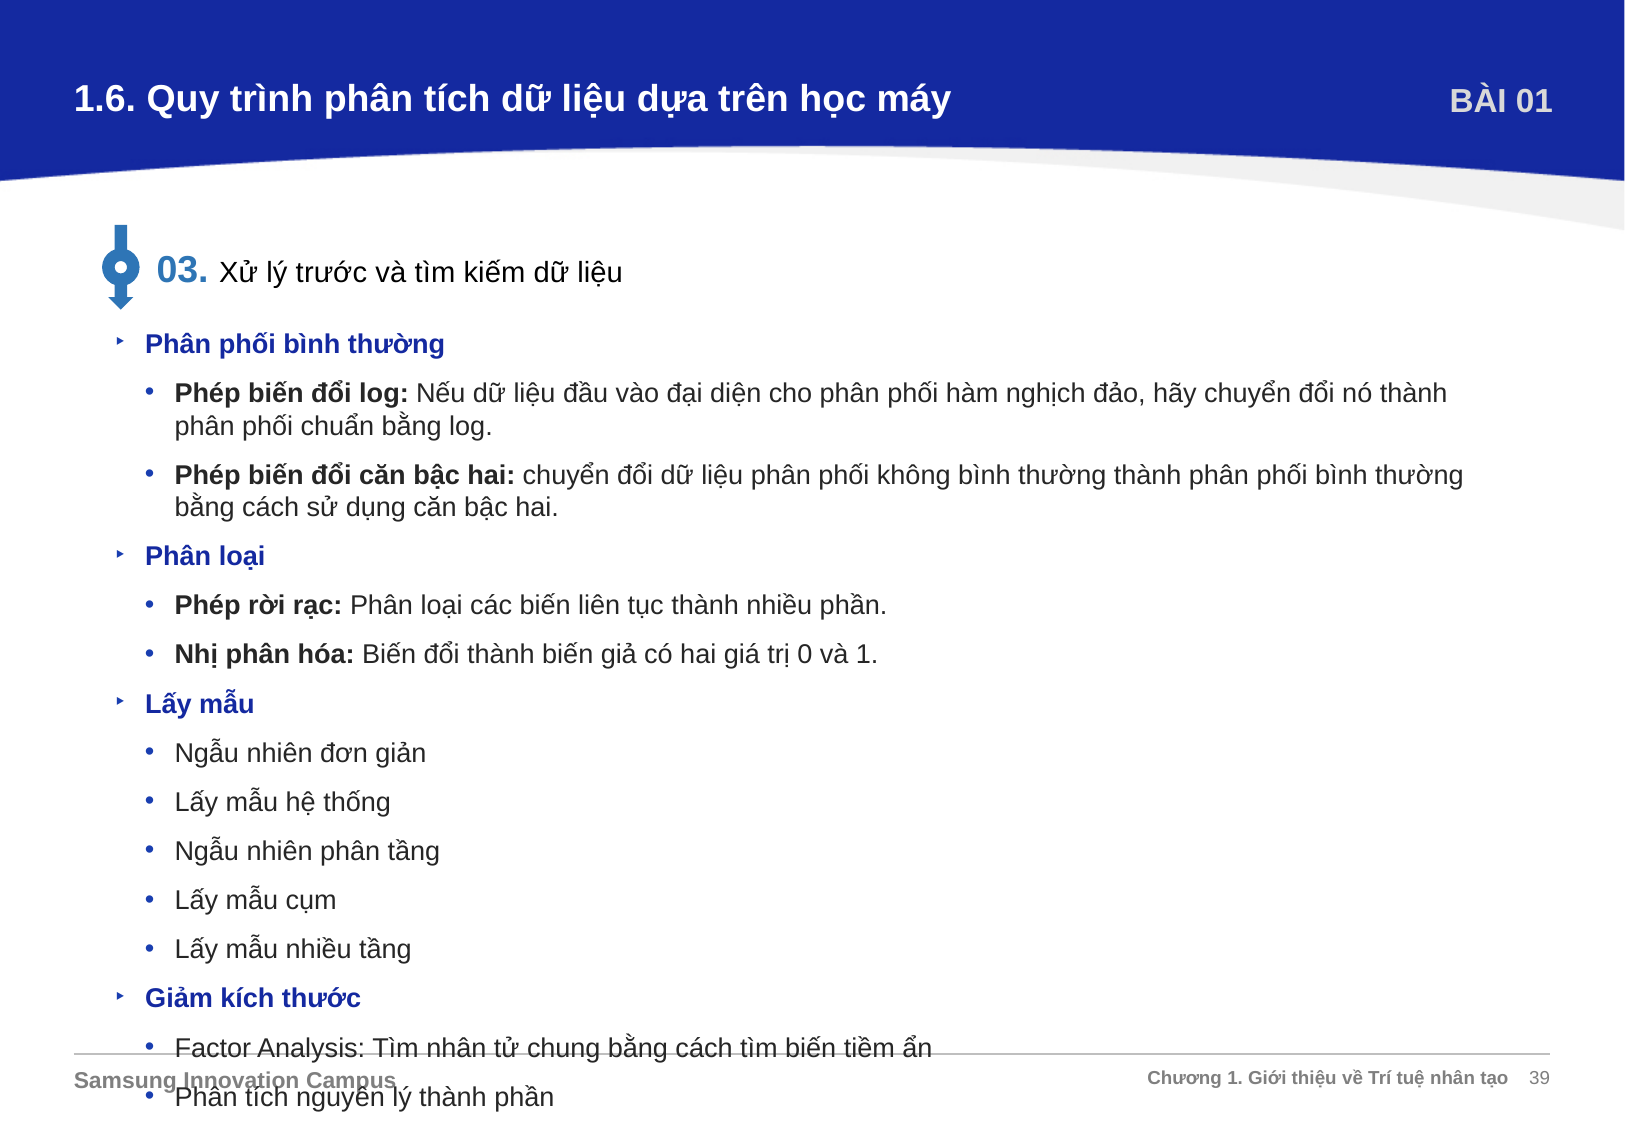

1.6. Quy trình phân tích dữ liệu dựa trên học máy
BÀI 01

03. Xử lý trước và tìm kiếm dữ liệu
Phân phối bình thường
Phép biến đổi log: Nếu dữ liệu đầu vào đại diện cho phân phối hàm nghịch đảo, hãy chuyển đổi nó thành phân phối chuẩn bằng log.
Phép biến đổi căn bậc hai: chuyển đổi dữ liệu phân phối không bình thường thành phân phối bình thường bằng cách sử dụng căn bậc hai.
Phân loại
Phép rời rạc: Phân loại các biến liên tục thành nhiều phần.
Nhị phân hóa: Biến đổi thành biến giả có hai giá trị 0 và 1.
Lấy mẫu
Ngẫu nhiên đơn giản
Lấy mẫu hệ thống
Ngẫu nhiên phân tầng
Lấy mẫu cụm
Lấy mẫu nhiều tầng
Giảm kích thước
Factor Analysis: Tìm nhân tử chung bằng cách tìm biến tiềm ẩn
Phân tích nguyên lý thành phần